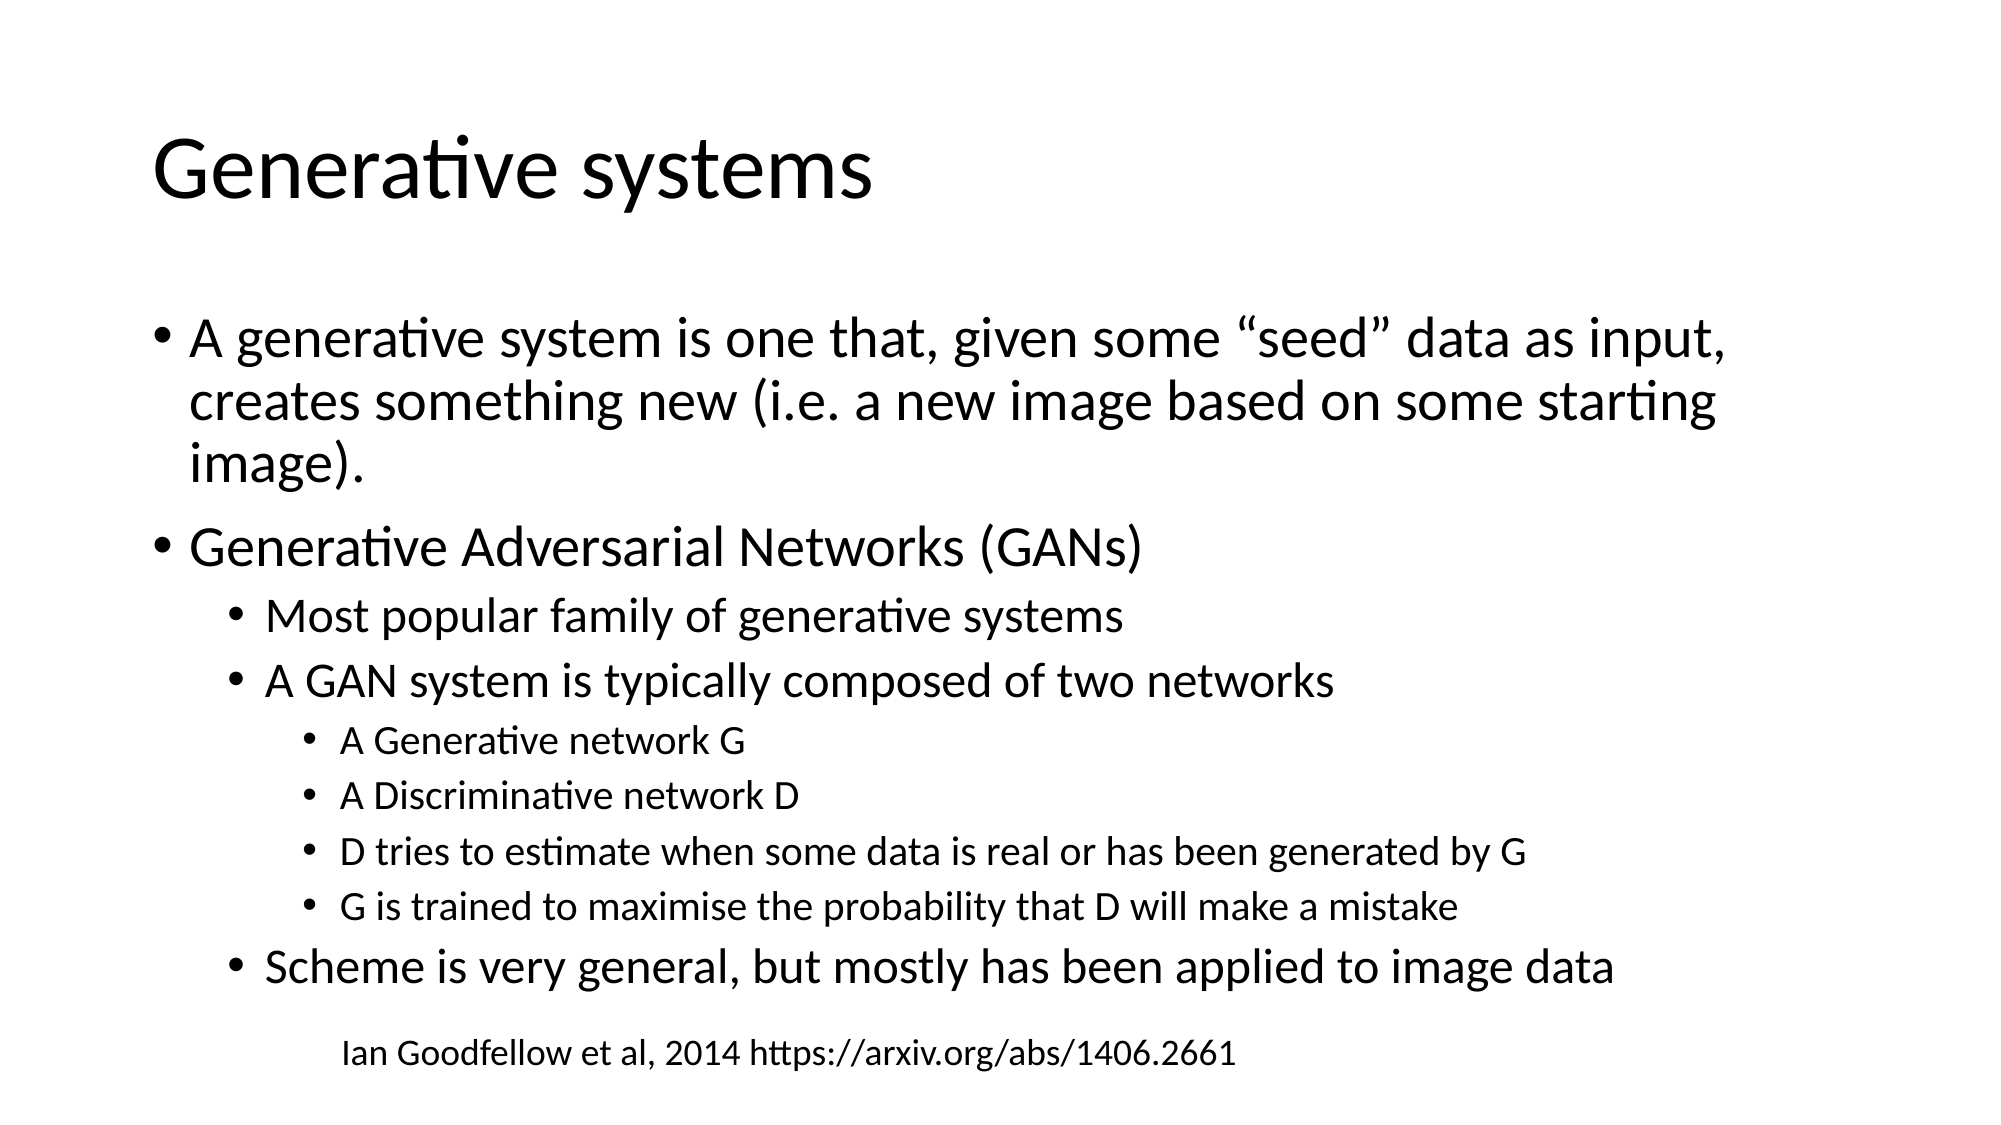

# Generative systems
A generative system is one that, given some “seed” data as input, creates something new (i.e. a new image based on some starting image).
Generative Adversarial Networks (GANs)
Most popular family of generative systems
A GAN system is typically composed of two networks
A Generative network G
A Discriminative network D
D tries to estimate when some data is real or has been generated by G
G is trained to maximise the probability that D will make a mistake
Scheme is very general, but mostly has been applied to image data

Ian Goodfellow et al, 2014 https://arxiv.org/abs/1406.2661